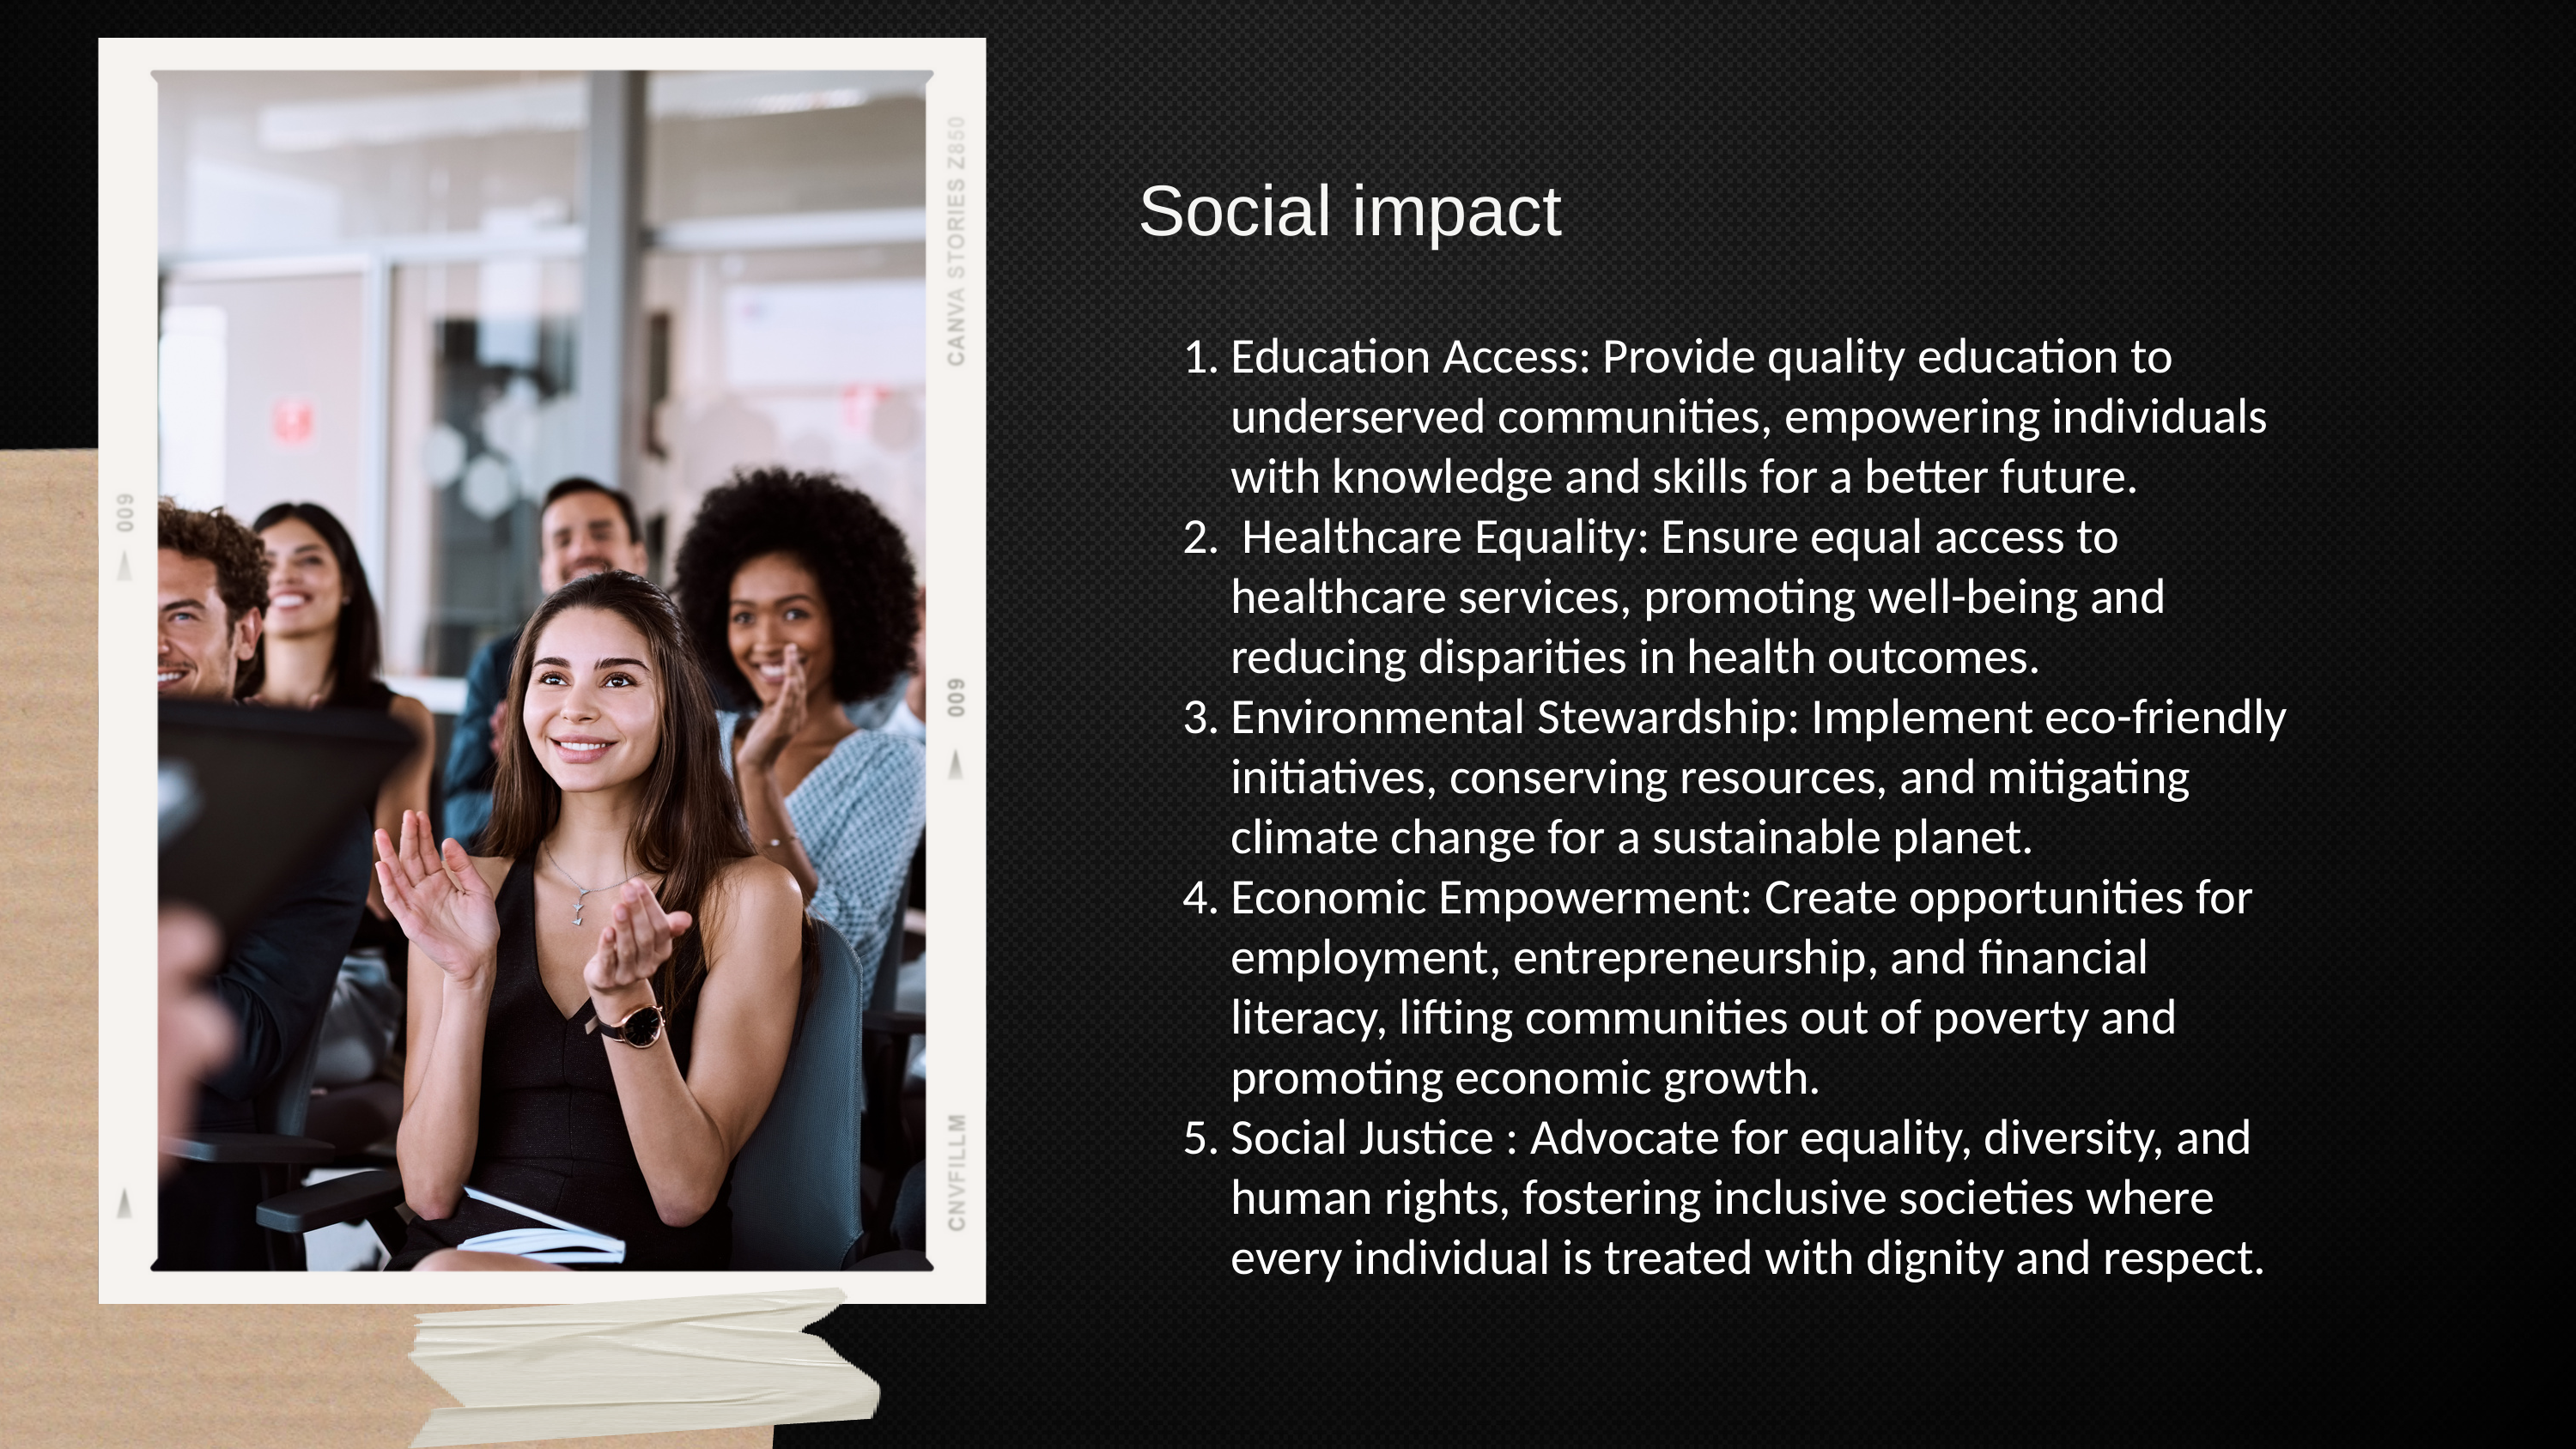

Social impact

Education Access: Provide quality education to underserved communities, empowering individuals with knowledge and skills for a better future.
 Healthcare Equality: Ensure equal access to healthcare services, promoting well-being and reducing disparities in health outcomes.
Environmental Stewardship: Implement eco-friendly initiatives, conserving resources, and mitigating climate change for a sustainable planet.
Economic Empowerment: Create opportunities for employment, entrepreneurship, and financial literacy, lifting communities out of poverty and promoting economic growth.
Social Justice : Advocate for equality, diversity, and human rights, fostering inclusive societies where every individual is treated with dignity and respect.